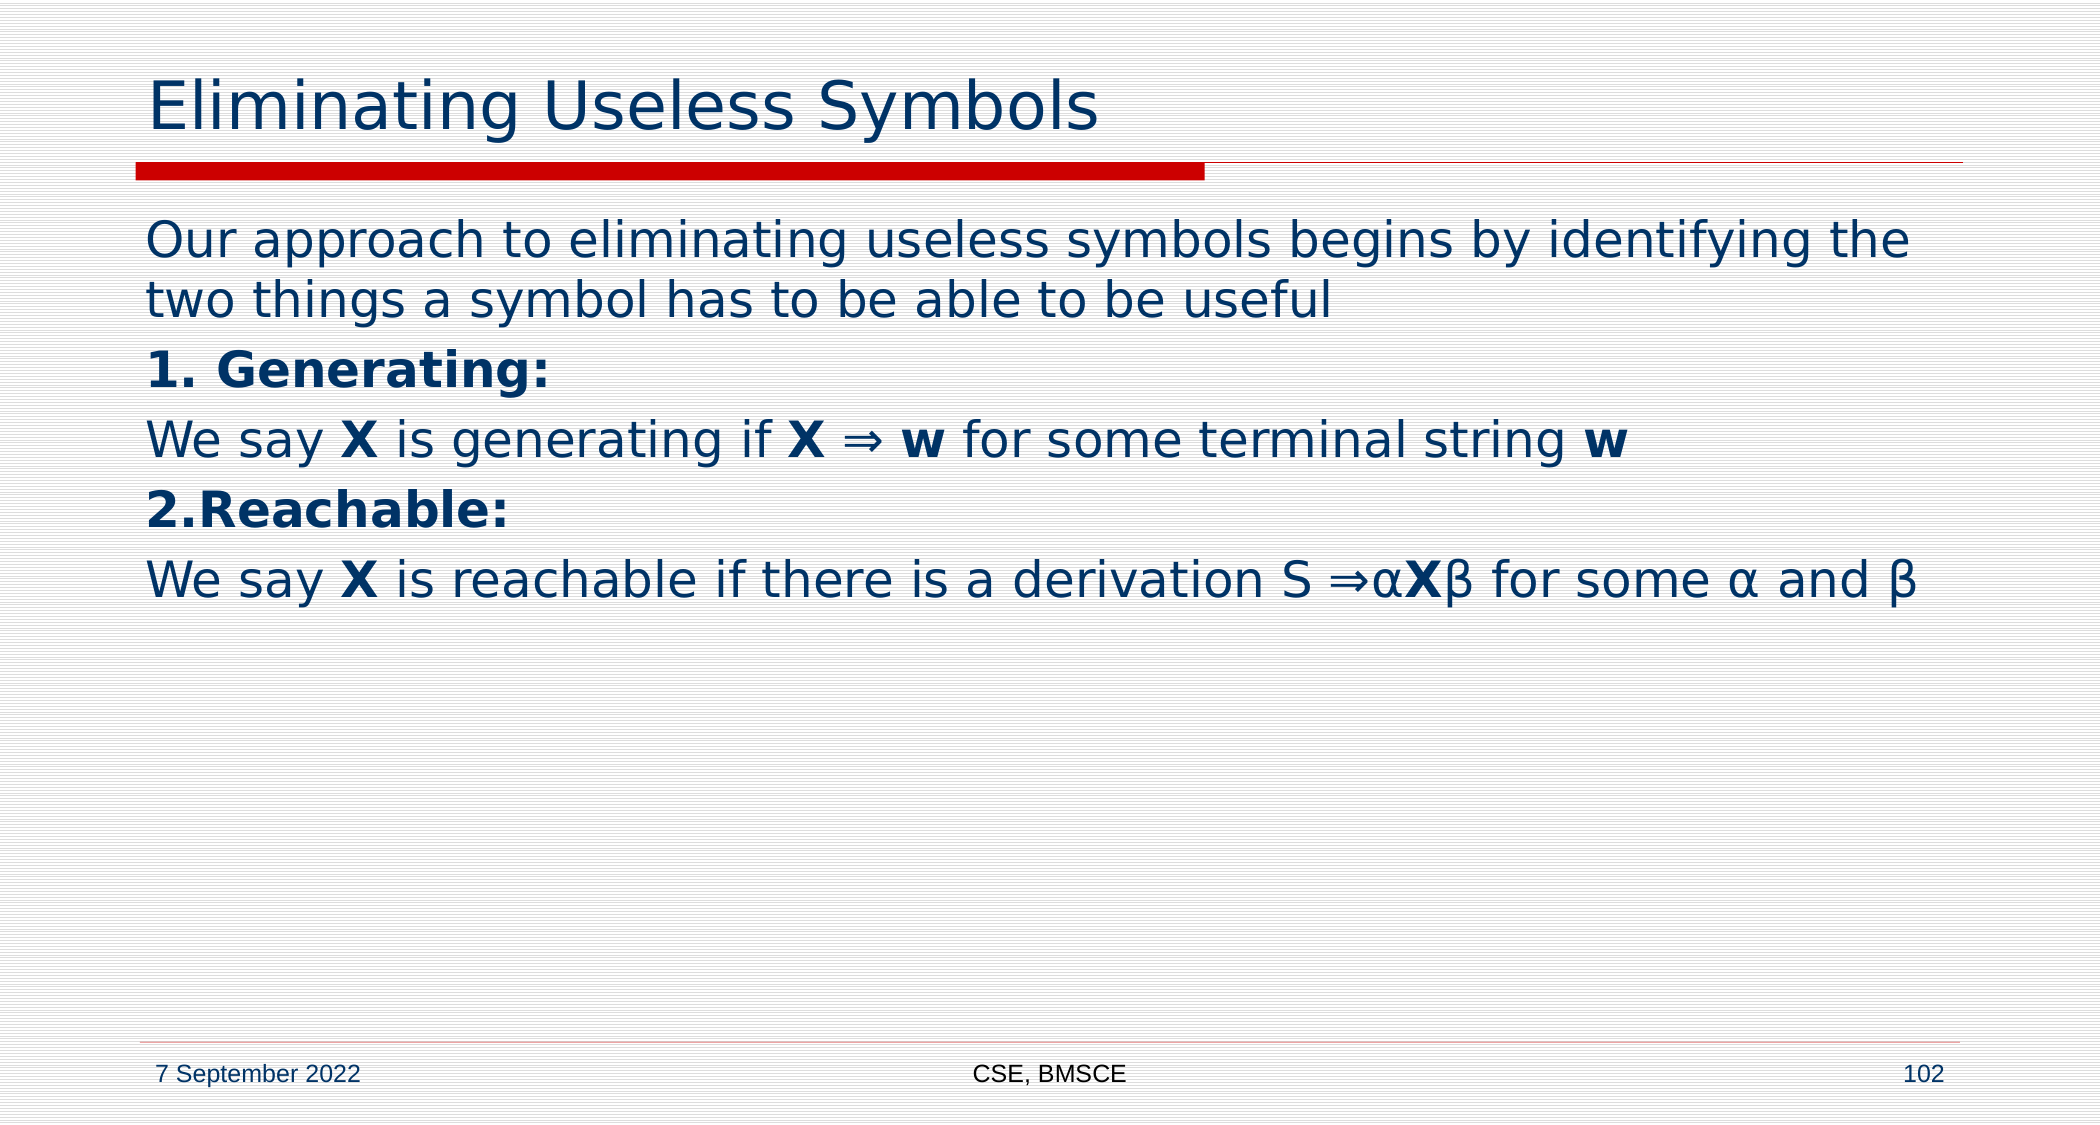

# Eliminating Useless Symbols
Our approach to eliminating useless symbols begins by identifying the two things a symbol has to be able to be useful
1. Generating:
We say X is generating if X ⇒ w for some terminal string w
2.Reachable:
We say X is reachable if there is a derivation S ⇒αXβ for some α and β
CSE, BMSCE
102
7 September 2022